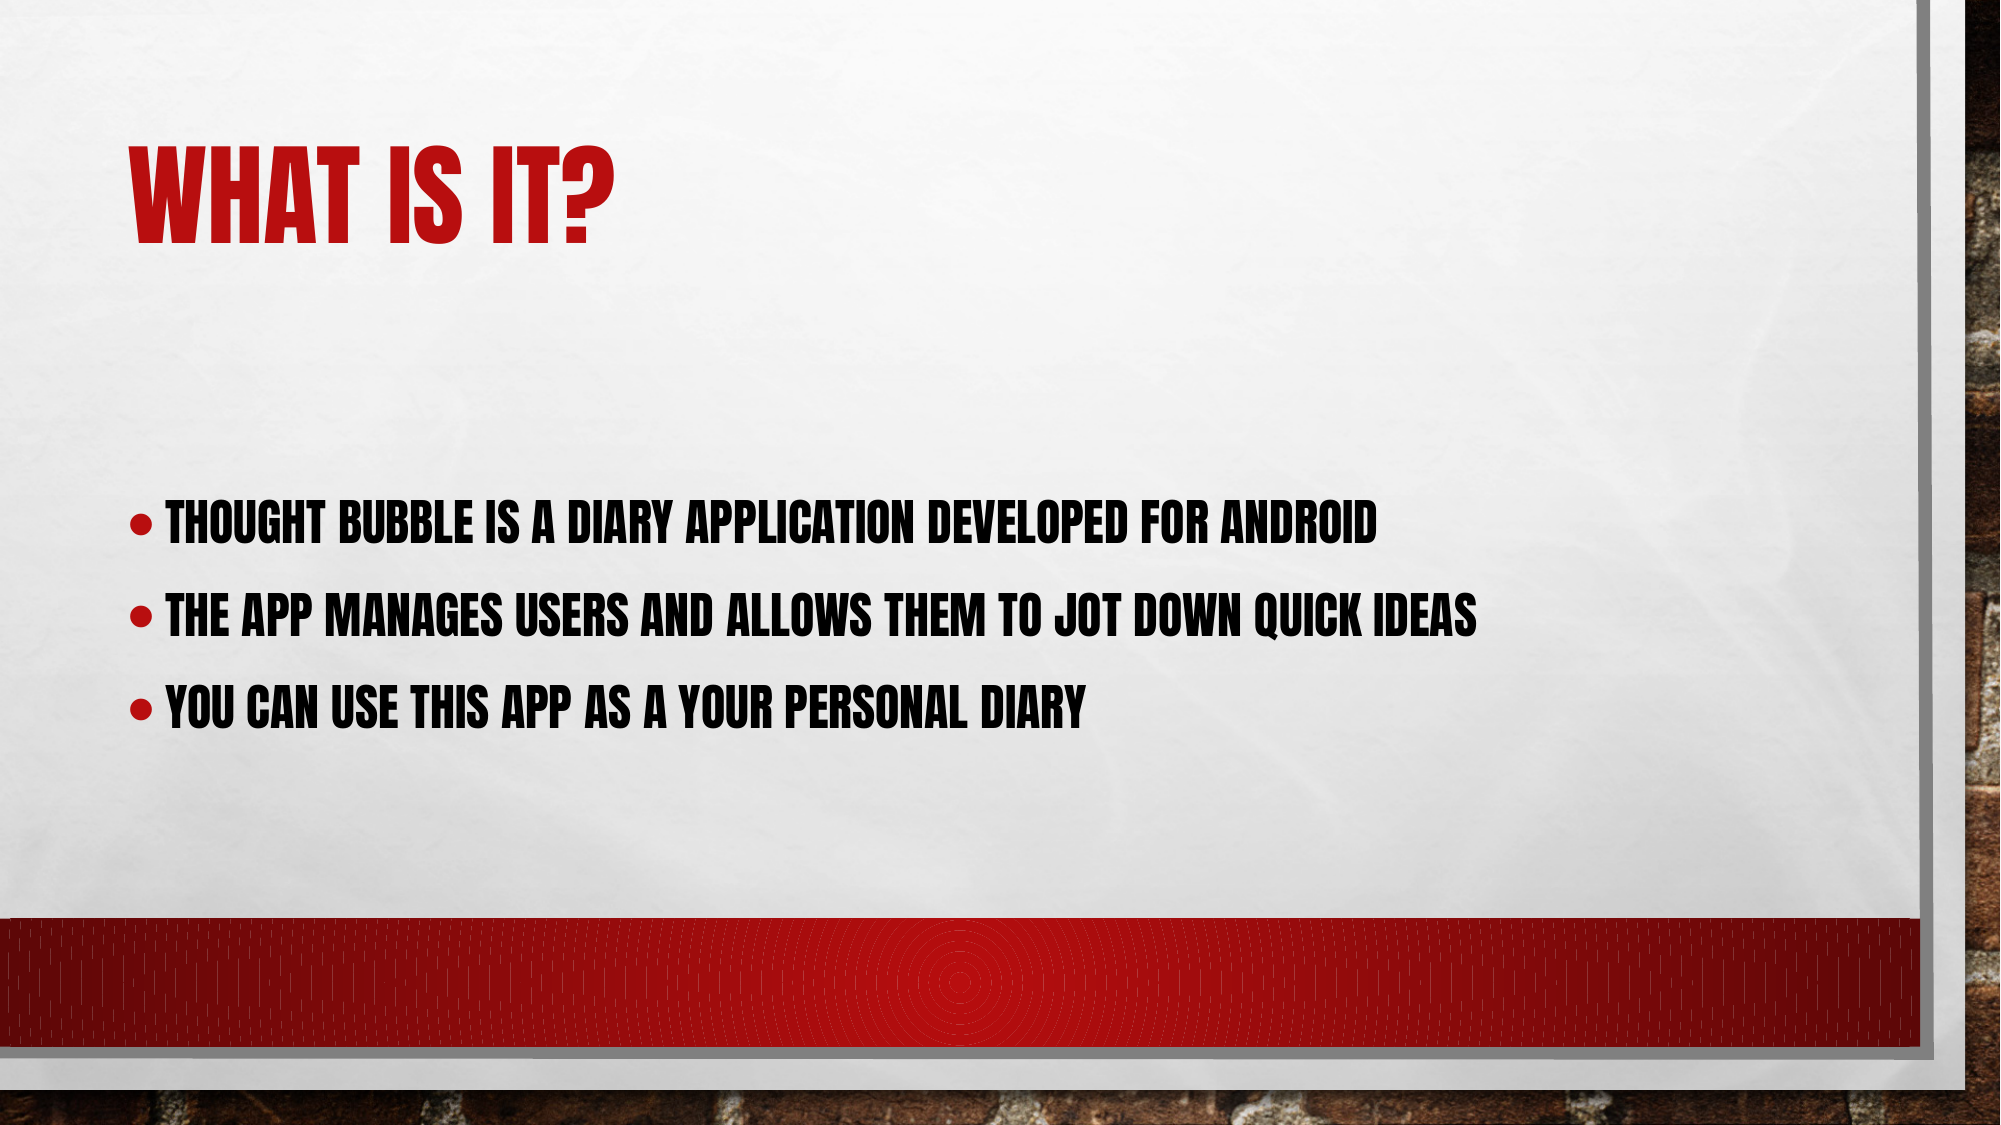

# What is it?
Thought Bubble is a diary application developed for Android
The app manages users and allows them to jot down quick ideas
You can use this app as a your personal diary